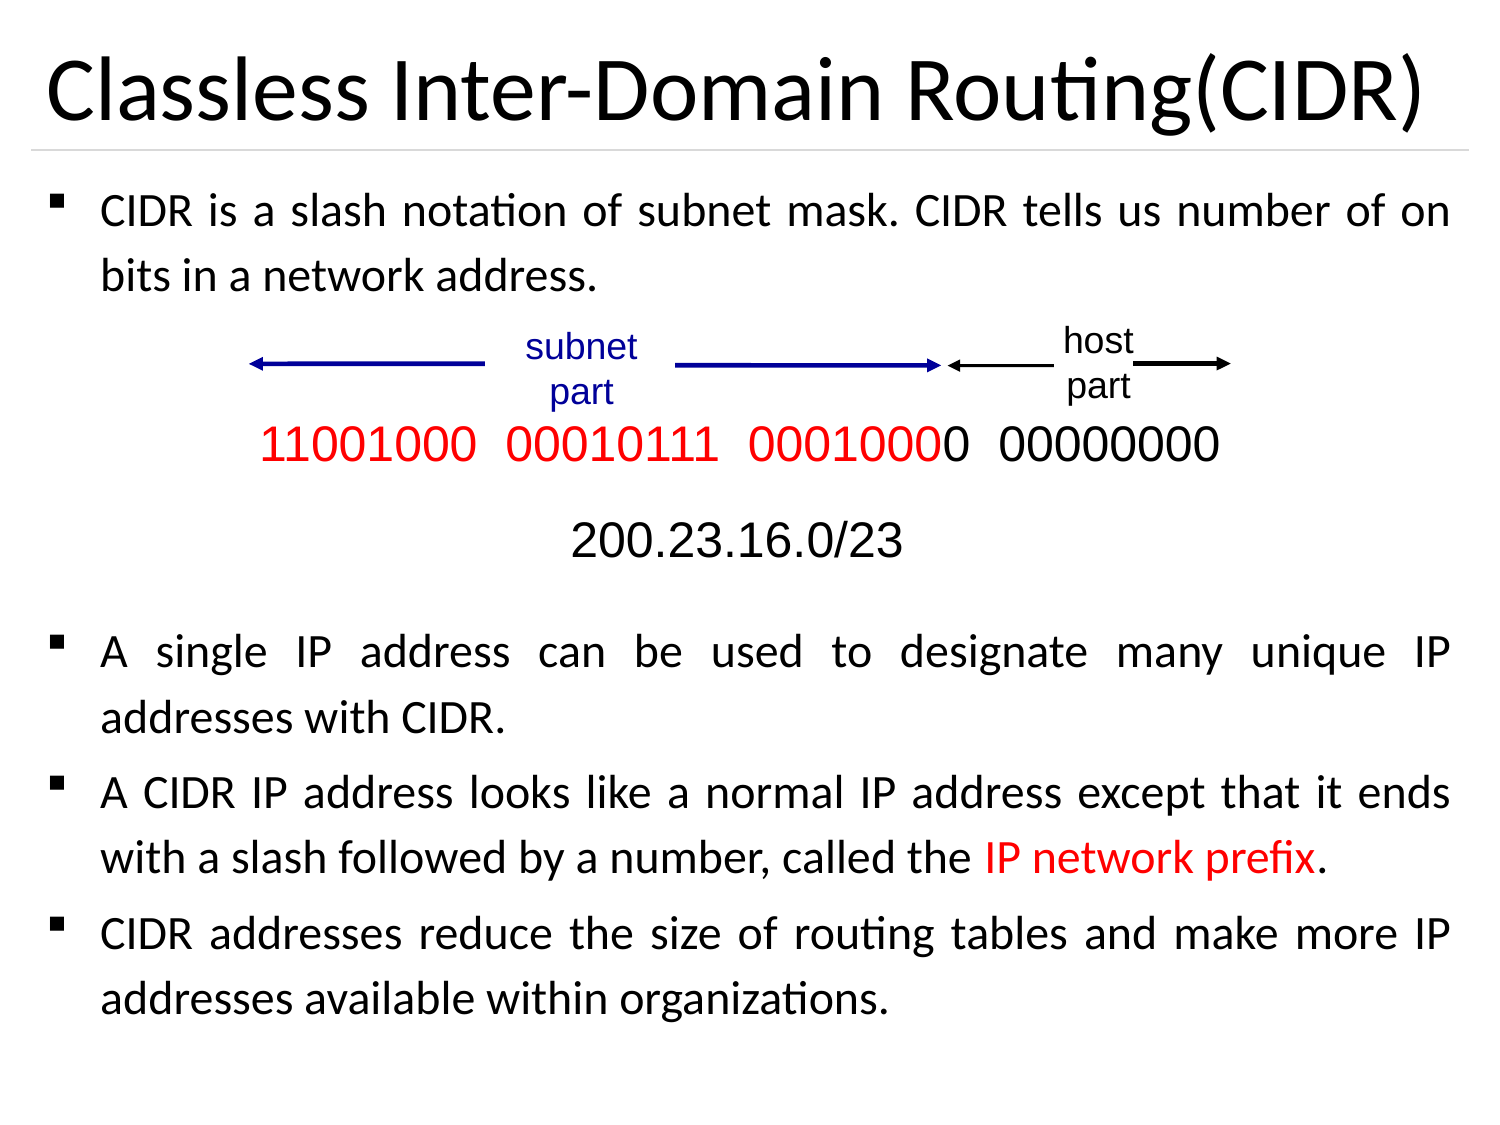

# Classless Inter-Domain Routing(CIDR)
CIDR is a slash notation of subnet mask. CIDR tells us number of on bits in a network address.

A single IP address can be used to designate many unique IP addresses with CIDR.
A CIDR IP address looks like a normal IP address except that it ends with a slash followed by a number, called the IP network prefix.
CIDR addresses reduce the size of routing tables and make more IP addresses available within organizations.

host
part
subnet
part

11001000  00010111  00010000  00000000
200.23.16.0/23